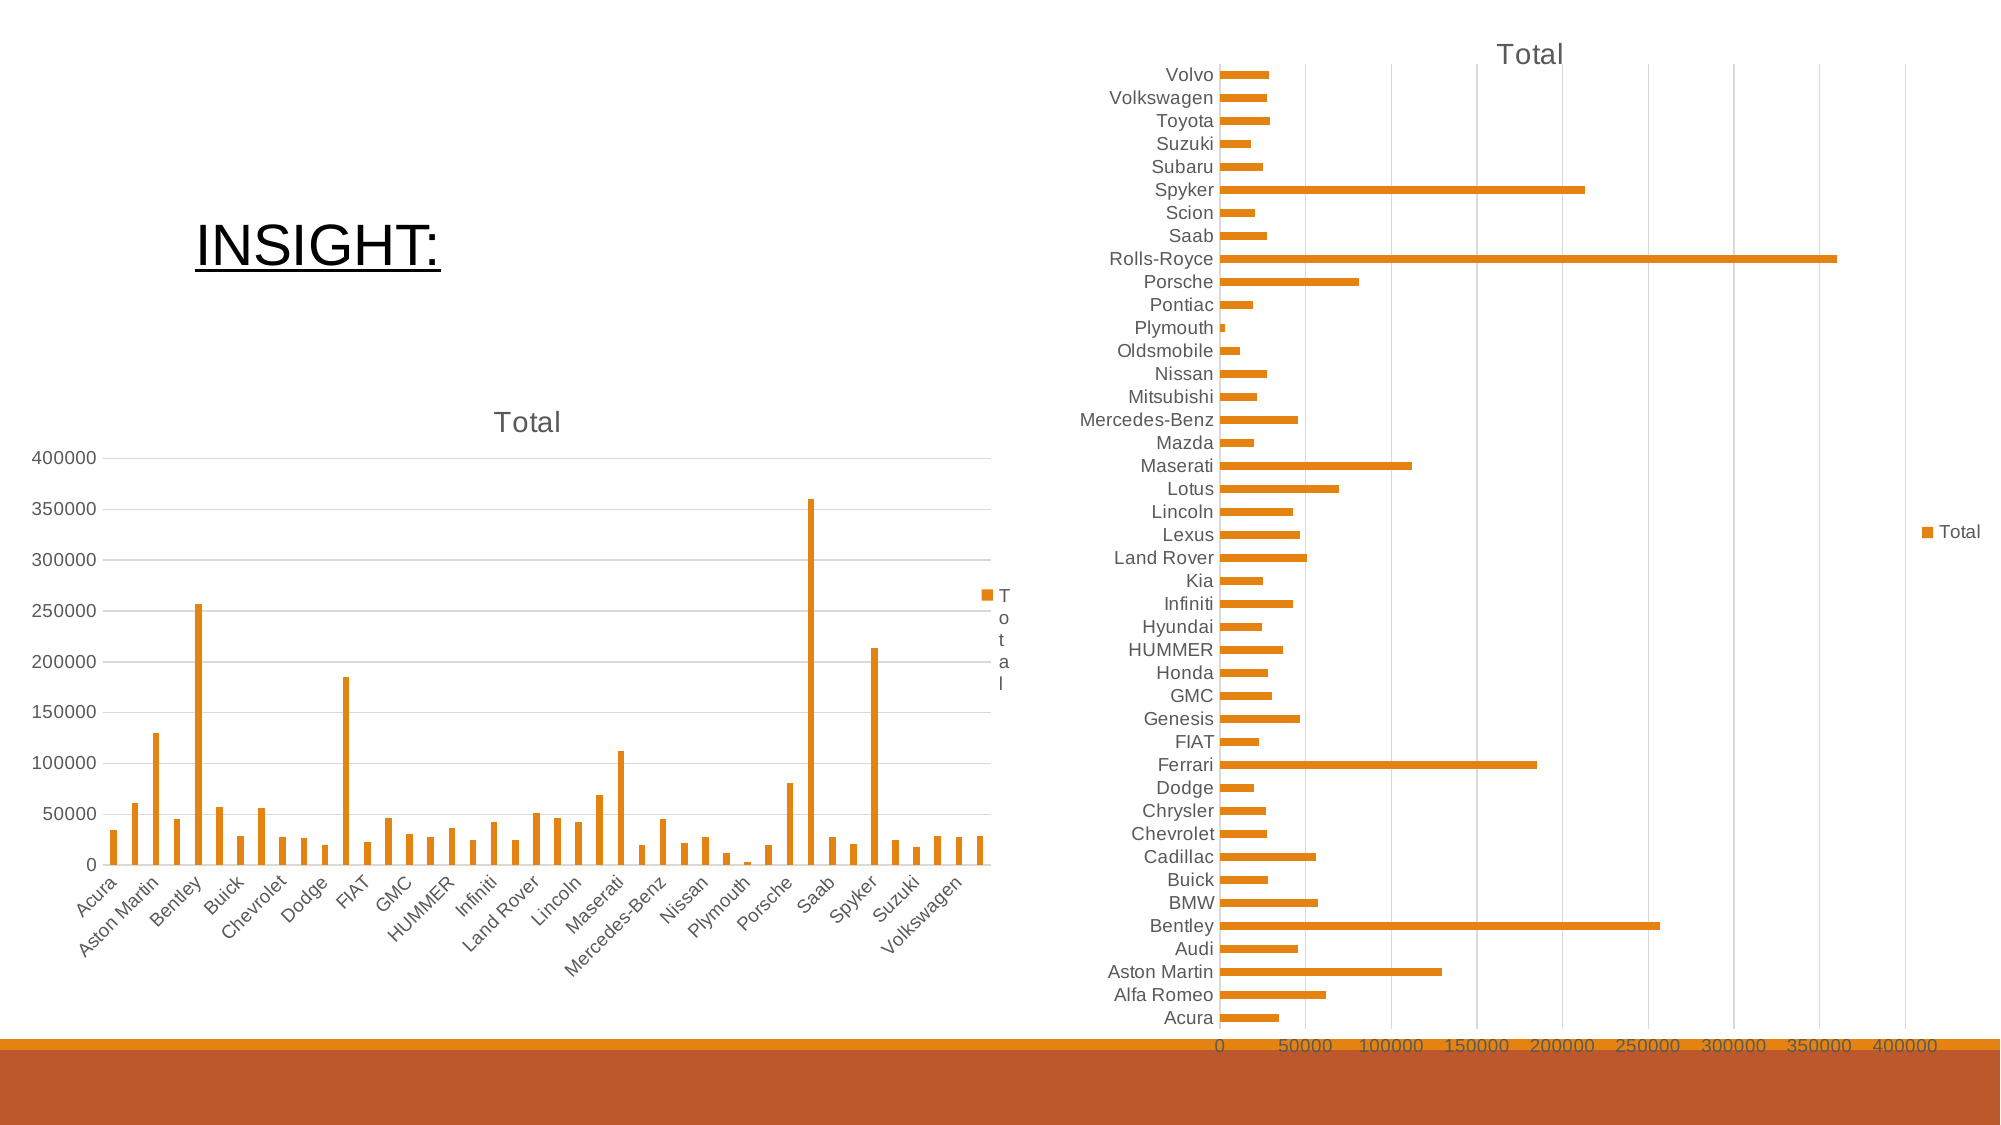

### Chart:

| Category | Total |
|---|---|
| Acura | 34426.39357429719 |
| Alfa Romeo | 61600.0 |
| Aston Martin | 129535.0 |
| Audi | 45228.315254237285 |
| Bentley | 257094.8275862069 |
| BMW | 56994.637931034486 |
| Buick | 28206.61224489796 |
| Cadillac | 55936.85051546392 |
| Chevrolet | 27387.815298507463 |
| Chrysler | 26722.96256684492 |
| Dodge | 19649.945182724252 |
| Ferrari | 185189.10344827586 |
| FIAT | 23008.695652173912 |
| Genesis | 46616.666666666664 |
| GMC | 30493.299029126214 |
| Honda | 27711.86857142857 |
| HUMMER | 36464.41176470588 |
| Hyundai | 24504.598639455784 |
| Infiniti | 42394.21212121212 |
| Kia | 24972.9128440367 |
| Land Rover | 50930.280373831774 |
| Lexus | 46534.98333333333 |
| Lincoln | 42602.23178807947 |
| Lotus | 69188.27586206897 |
| Maserati | 112056.42592592593 |
| Mazda | 19630.15037593985 |
| Mercedes-Benz | 45542.80370370371 |
| Mitsubishi | 21795.253886010363 |
| Nissan | 27668.66471734893 |
| Oldsmobile | 11542.54 |
| Plymouth | 3122.9024390243903 |
| Pontiac | 19321.548387096773 |
| Porsche | 80830.69724770643 |
| Rolls-Royce | 359990.0 |
| Saab | 27413.504504504504 |
| Scion | 20347.685185185186 |
| Spyker | 213323.33333333334 |
| Subaru | 24827.50390625 |
| Suzuki | 18087.274052478133 |
| Toyota | 29018.680534918276 |
| Volkswagen | 27528.498039215687 |
| Volvo | 28541.160142348755 |
# INSIGHT:

### Chart:

| Category | Total |
|---|---|
| Acura | 34426.39357429719 |
| Alfa Romeo | 61600.0 |
| Aston Martin | 129535.0 |
| Audi | 45228.315254237285 |
| Bentley | 257094.8275862069 |
| BMW | 56994.637931034486 |
| Buick | 28206.61224489796 |
| Cadillac | 55936.85051546392 |
| Chevrolet | 27387.815298507463 |
| Chrysler | 26722.96256684492 |
| Dodge | 19649.945182724252 |
| Ferrari | 185189.10344827586 |
| FIAT | 23008.695652173912 |
| Genesis | 46616.666666666664 |
| GMC | 30493.299029126214 |
| Honda | 27711.86857142857 |
| HUMMER | 36464.41176470588 |
| Hyundai | 24504.598639455784 |
| Infiniti | 42394.21212121212 |
| Kia | 24972.9128440367 |
| Land Rover | 50930.280373831774 |
| Lexus | 46534.98333333333 |
| Lincoln | 42602.23178807947 |
| Lotus | 69188.27586206897 |
| Maserati | 112056.42592592593 |
| Mazda | 19630.15037593985 |
| Mercedes-Benz | 45542.80370370371 |
| Mitsubishi | 21795.253886010363 |
| Nissan | 27668.66471734893 |
| Oldsmobile | 11542.54 |
| Plymouth | 3122.9024390243903 |
| Pontiac | 19321.548387096773 |
| Porsche | 80830.69724770643 |
| Rolls-Royce | 359990.0 |
| Saab | 27413.504504504504 |
| Scion | 20347.685185185186 |
| Spyker | 213323.33333333334 |
| Subaru | 24827.50390625 |
| Suzuki | 18087.274052478133 |
| Toyota | 29018.680534918276 |
| Volkswagen | 27528.498039215687 |
| Volvo | 28541.160142348755 |